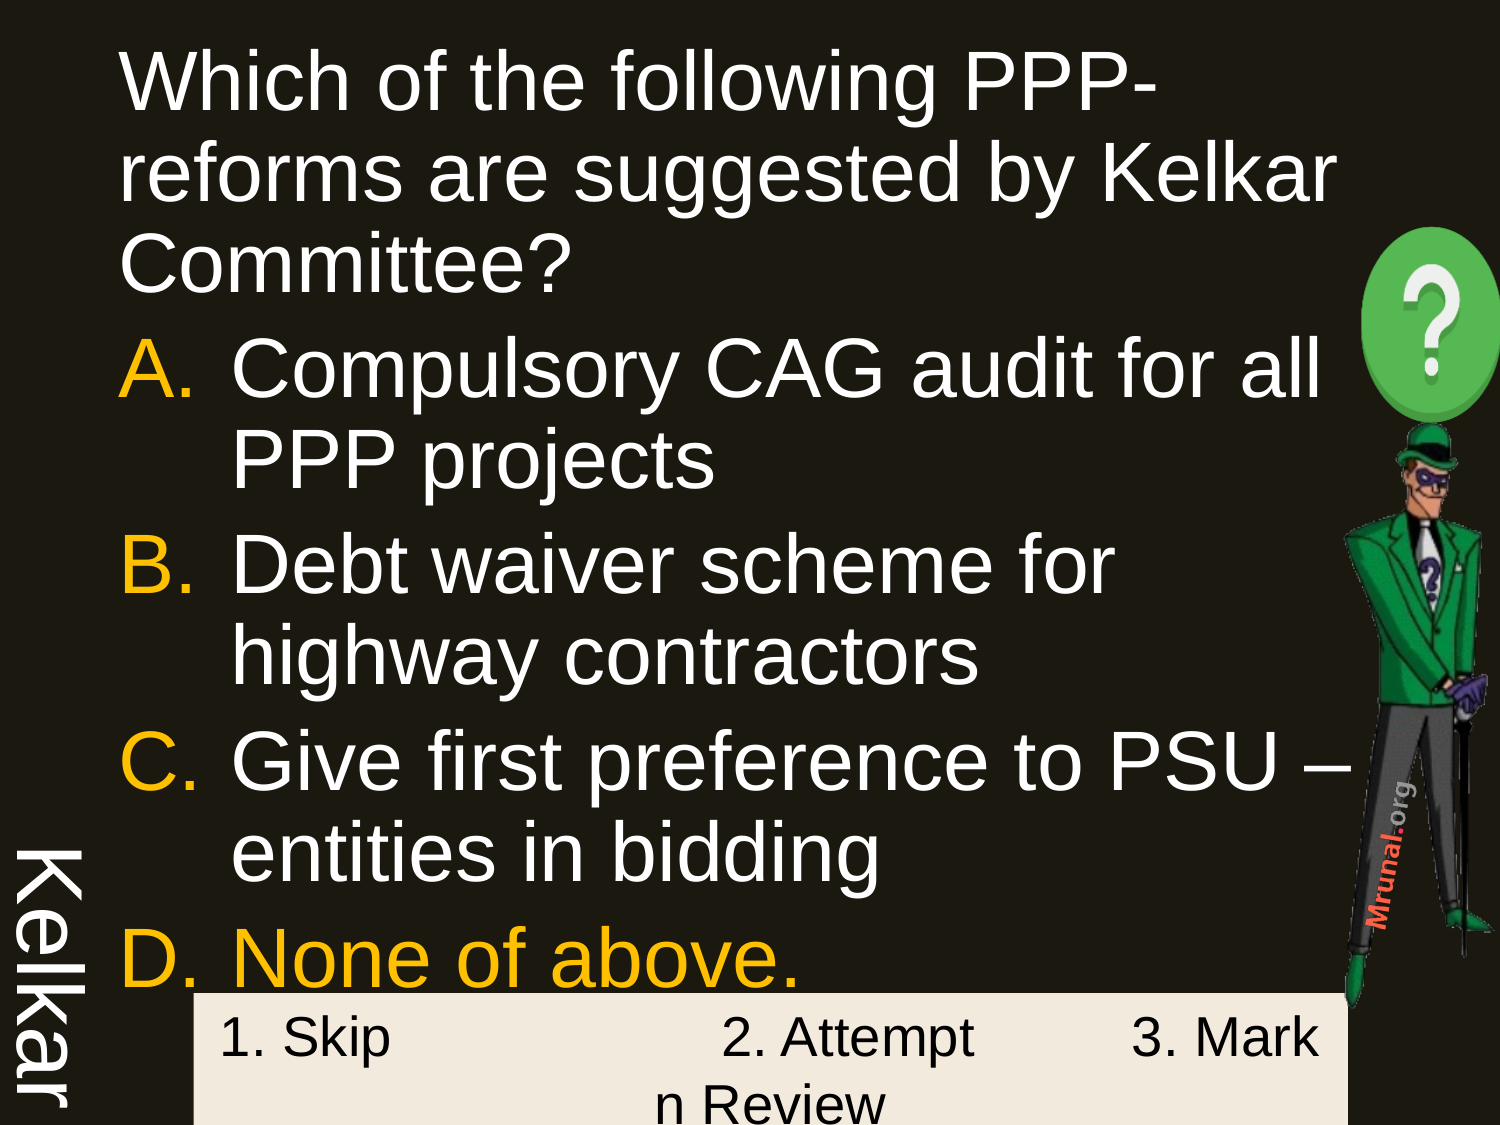

Kelkar
Which of the following PPP-reforms are suggested by Kelkar Committee?
Compulsory CAG audit for all PPP projects
Debt waiver scheme for highway contractors
Give first preference to PSU –entities in bidding
None of above.